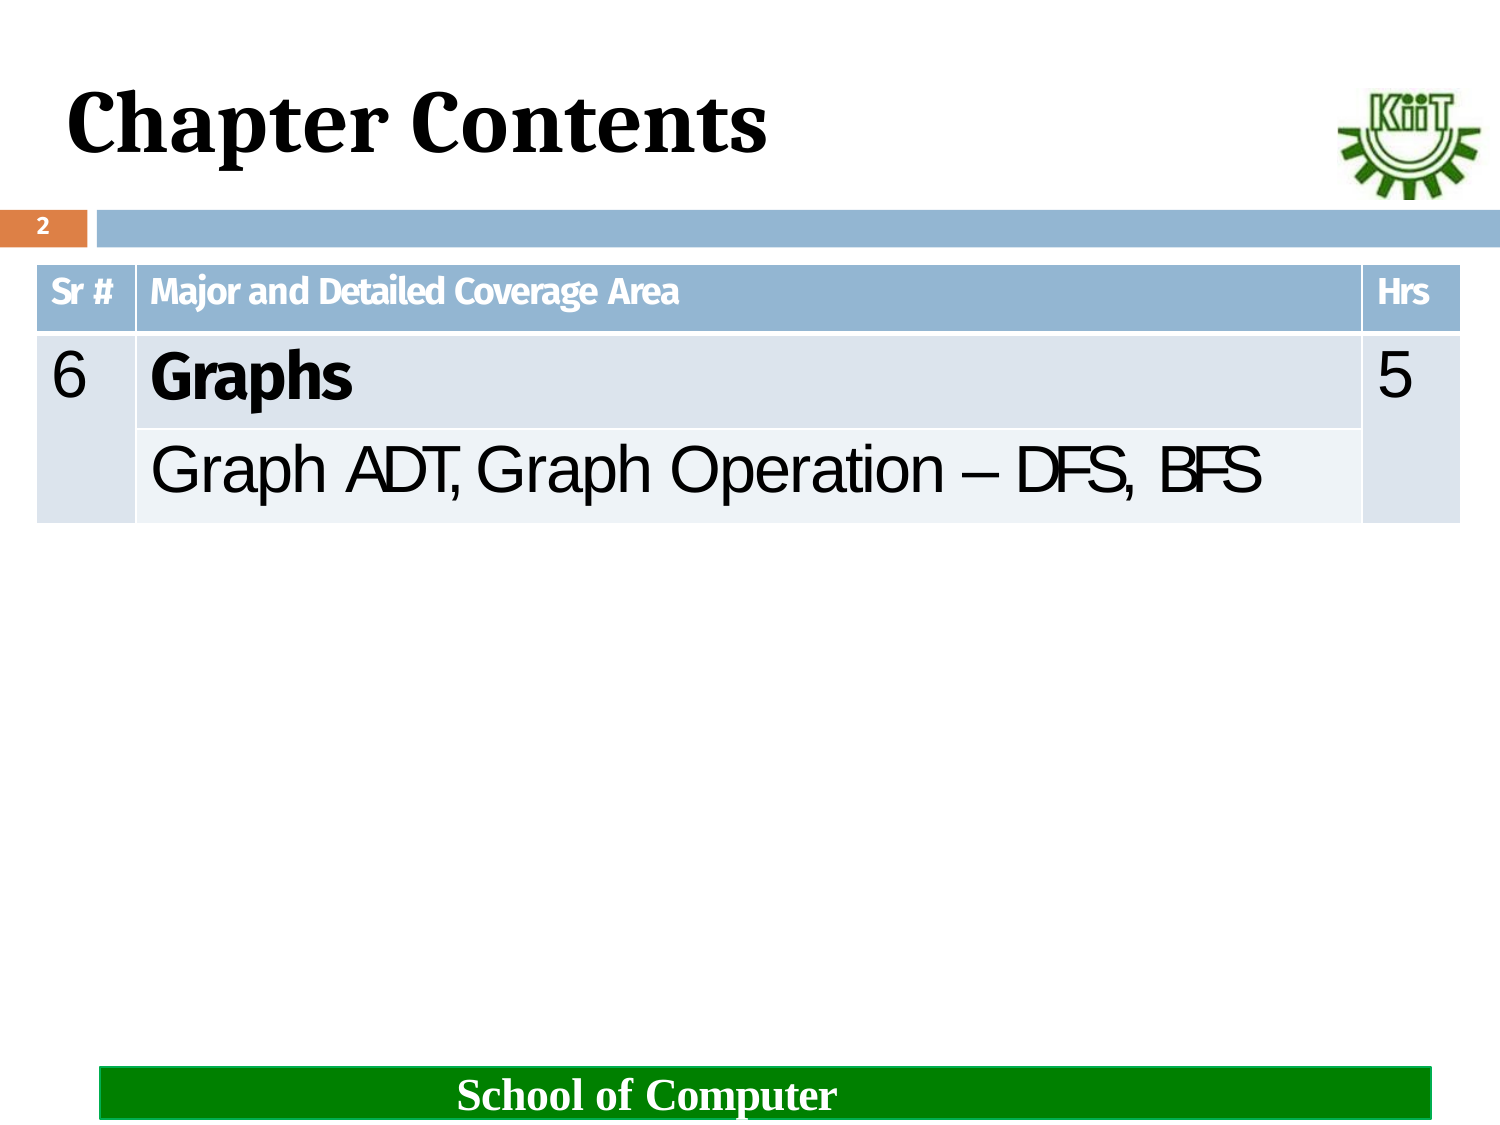

# Chapter Contents

2
| Sr # | Major and Detailed Coverage Area | Hrs |
| --- | --- | --- |
| 6 | Graphs | 5 |
|  | Graph ADT, Graph Operation – DFS, BFS |  |

School of Computer Engineering